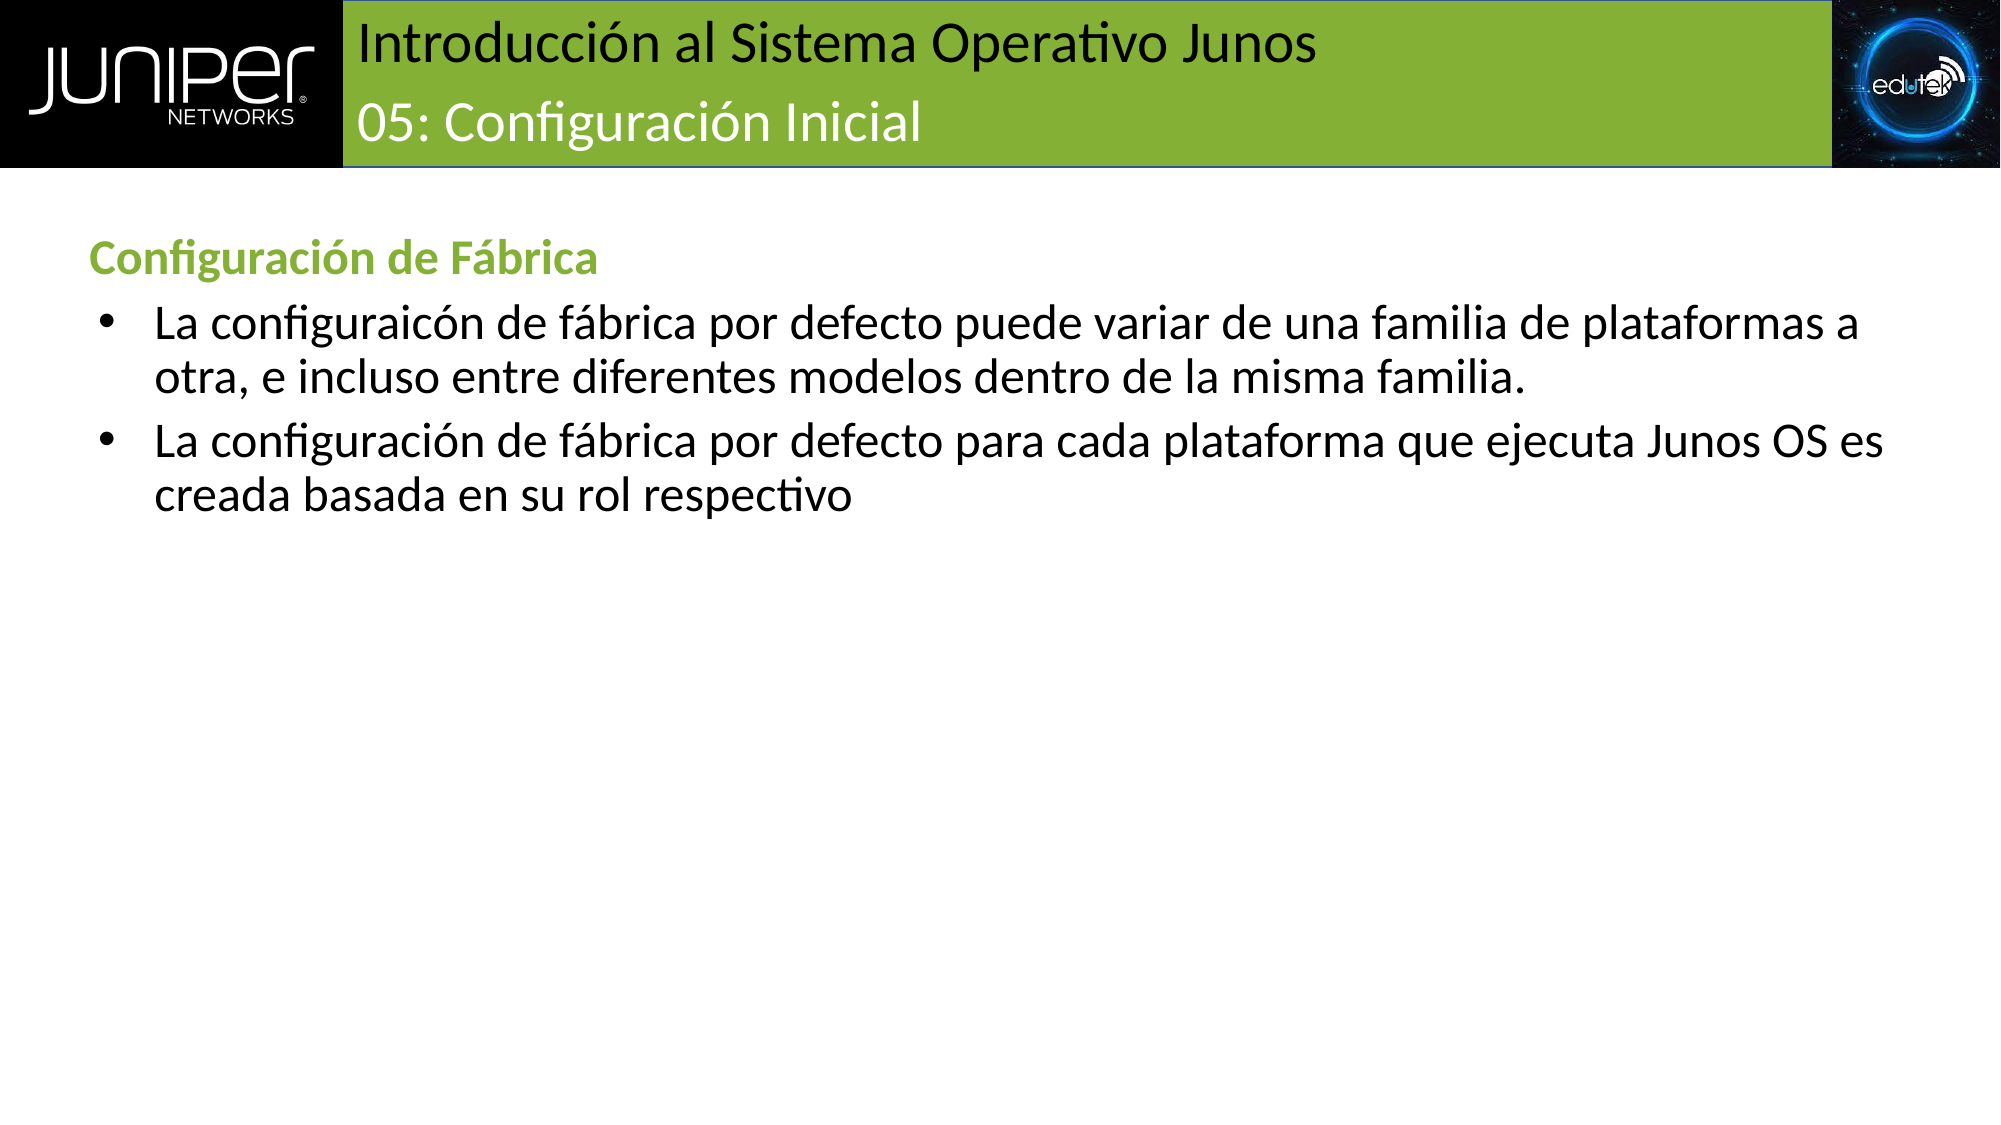

# Introducción al Sistema Operativo Junos
05: Configuración Inicial
Configuración de Fábrica
La configuraicón de fábrica por defecto puede variar de una familia de plataformas a otra, e incluso entre diferentes modelos dentro de la misma familia.
La configuración de fábrica por defecto para cada plataforma que ejecuta Junos OS es creada basada en su rol respectivo